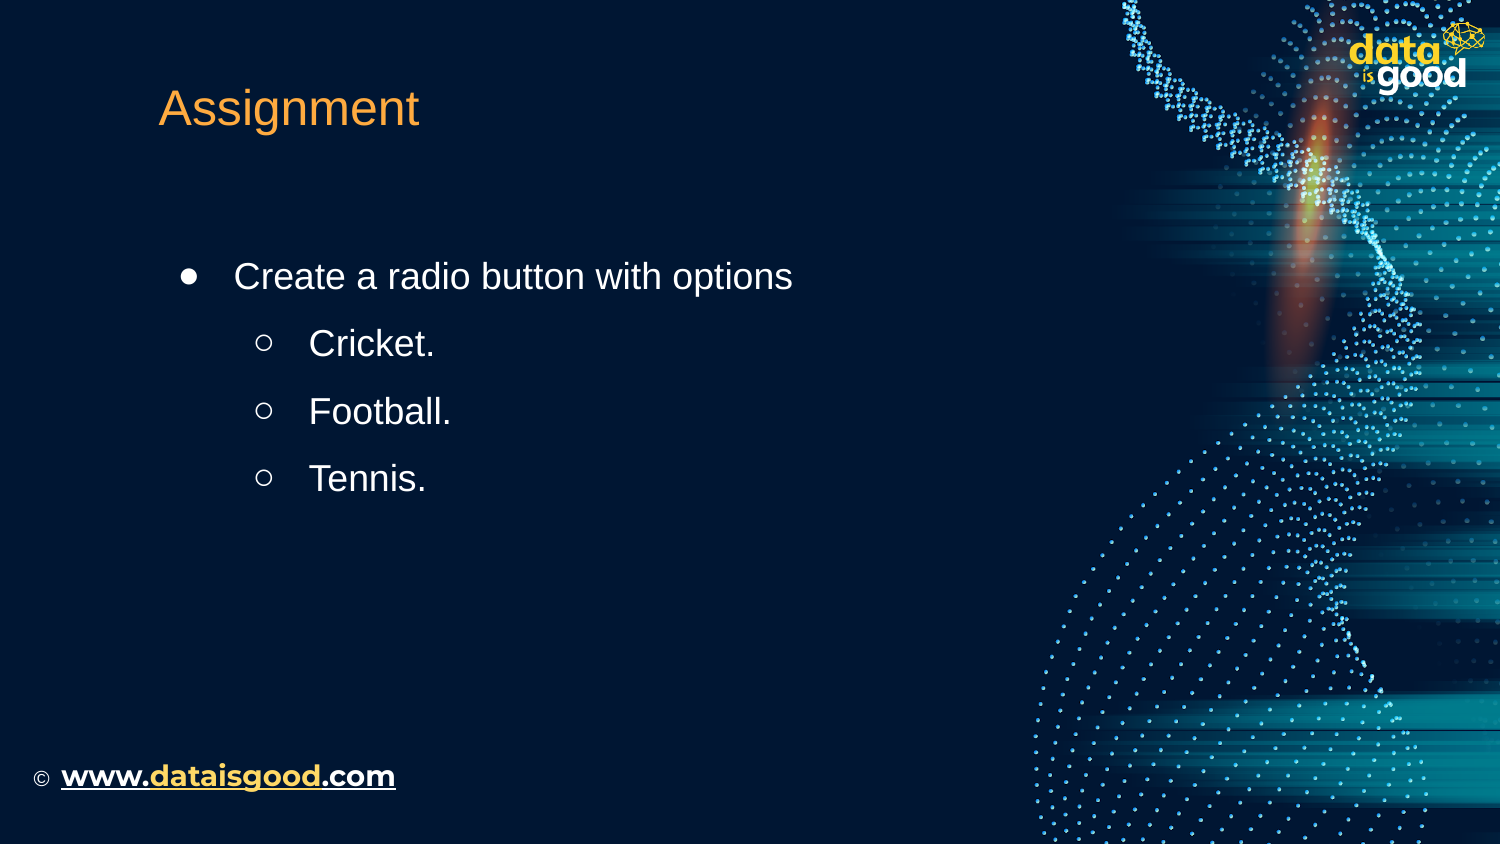

# Assignment
Create a radio button with options
Cricket.
Football.
Tennis.